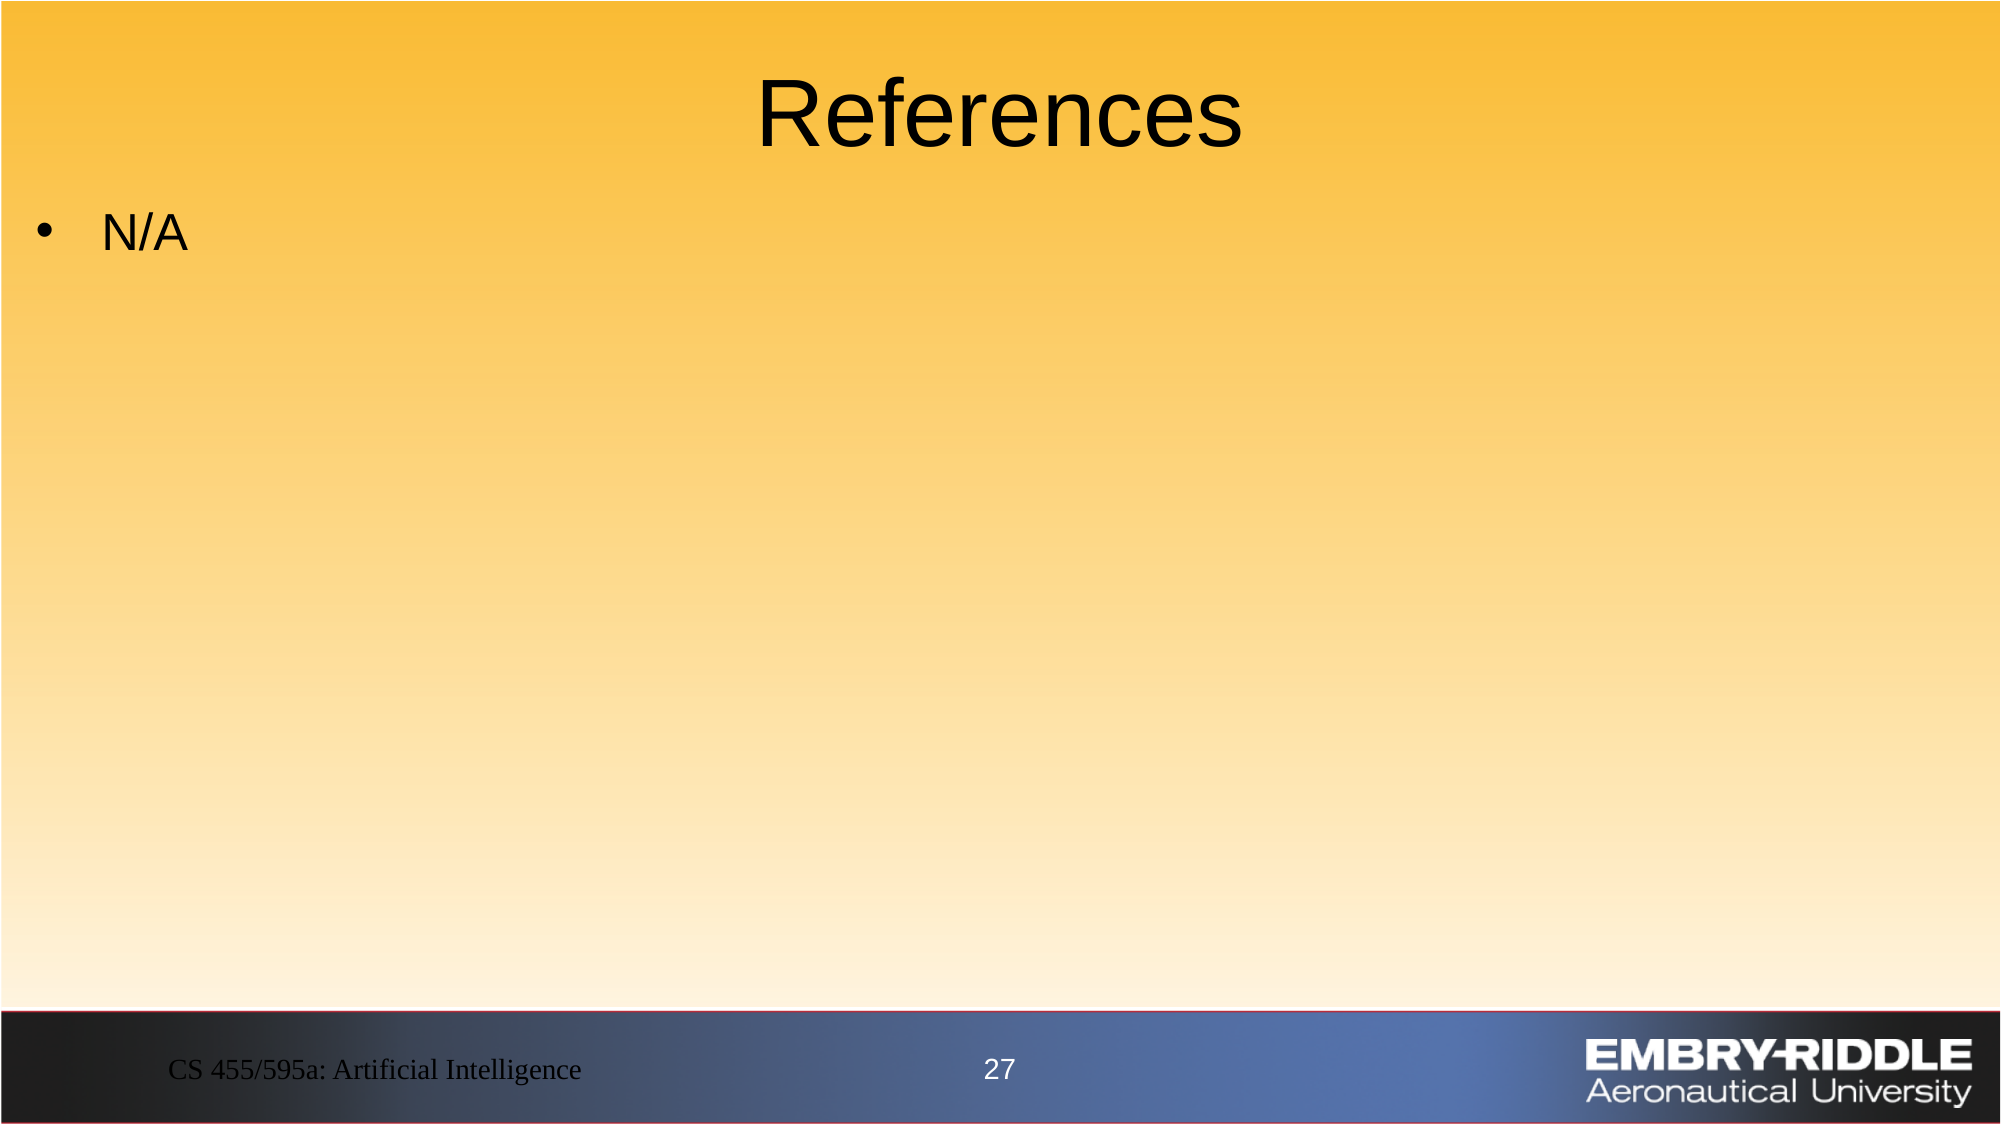

# References
N/A
27
CS 455/595a: Artificial Intelligence